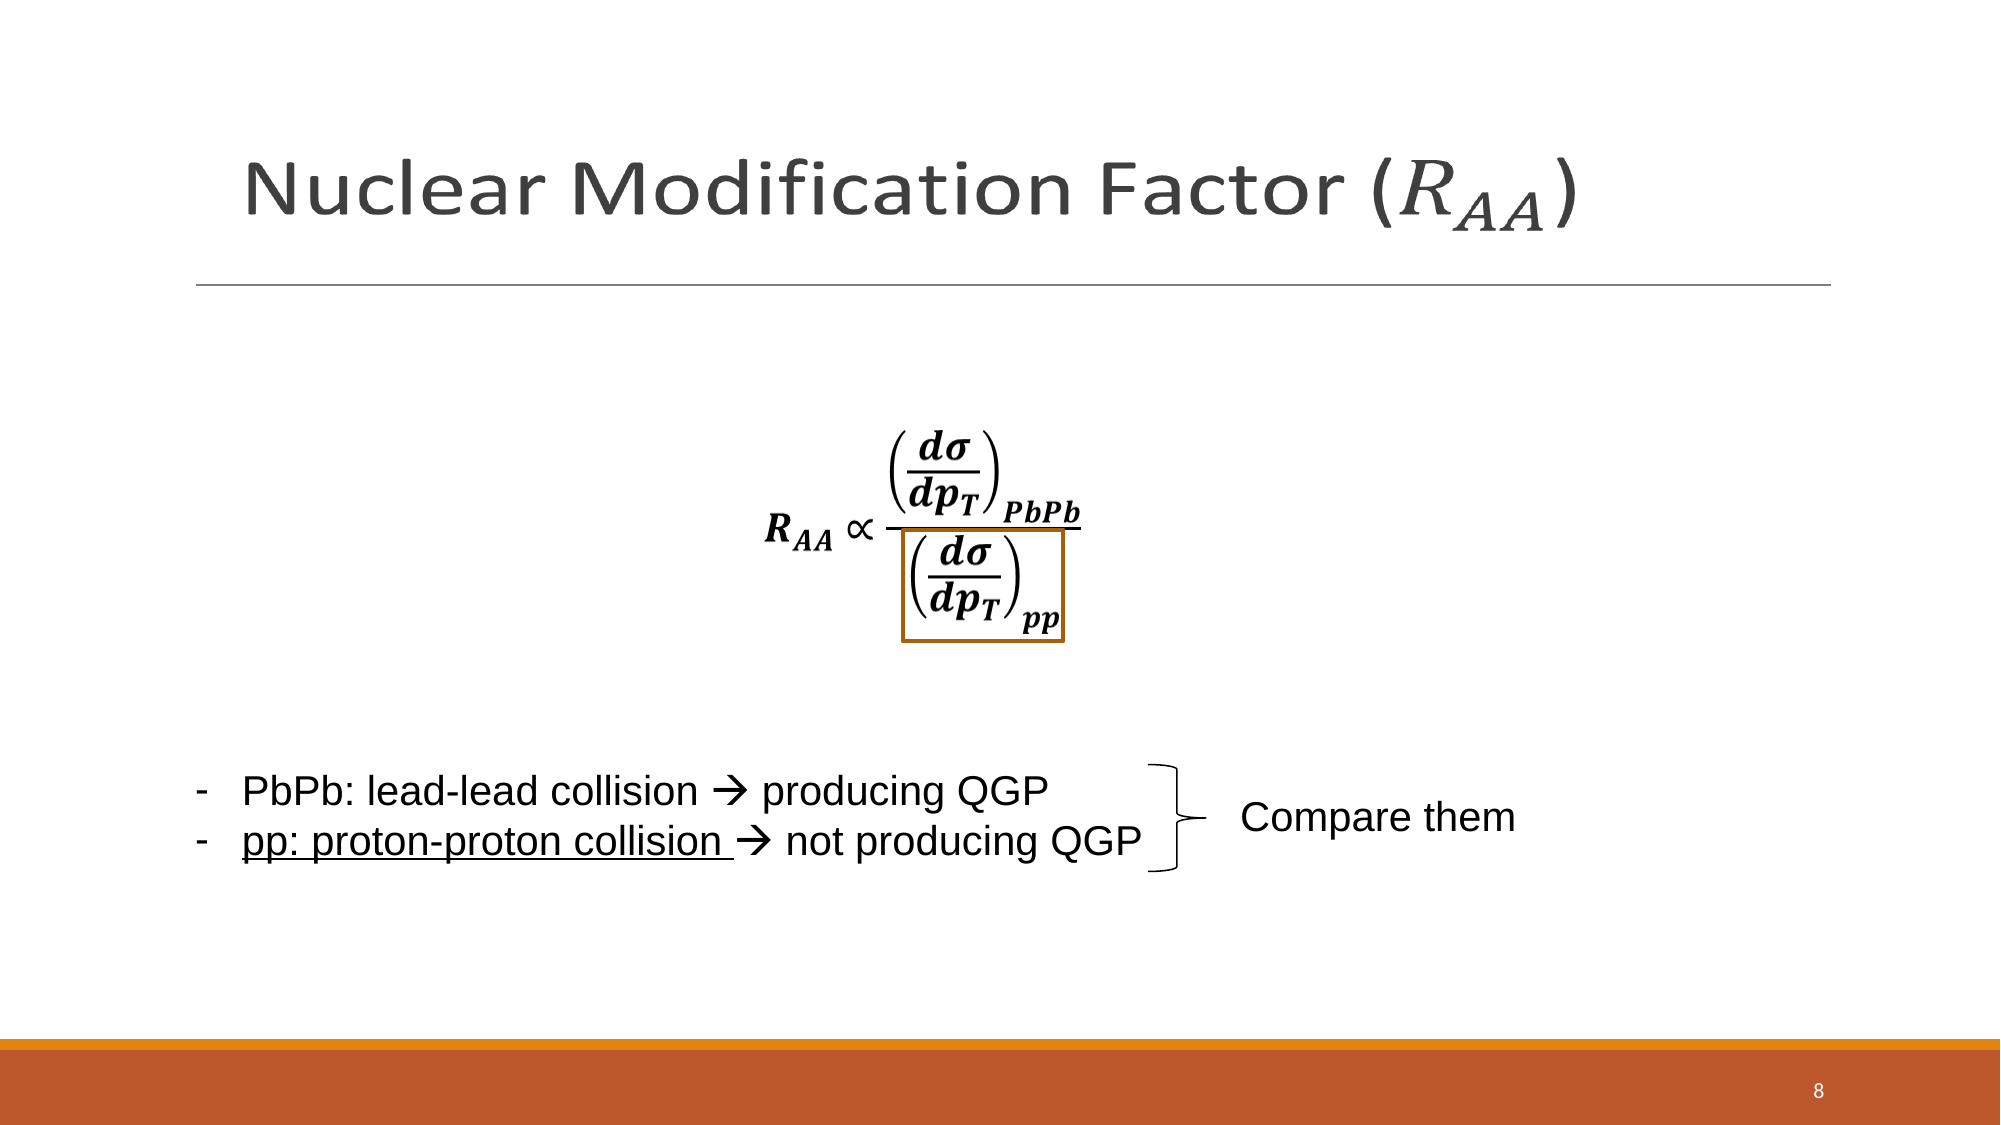

#

PbPb: lead-lead collision 🡪 producing QGP
pp: proton-proton collision 🡪 not producing QGP

Compare them
8